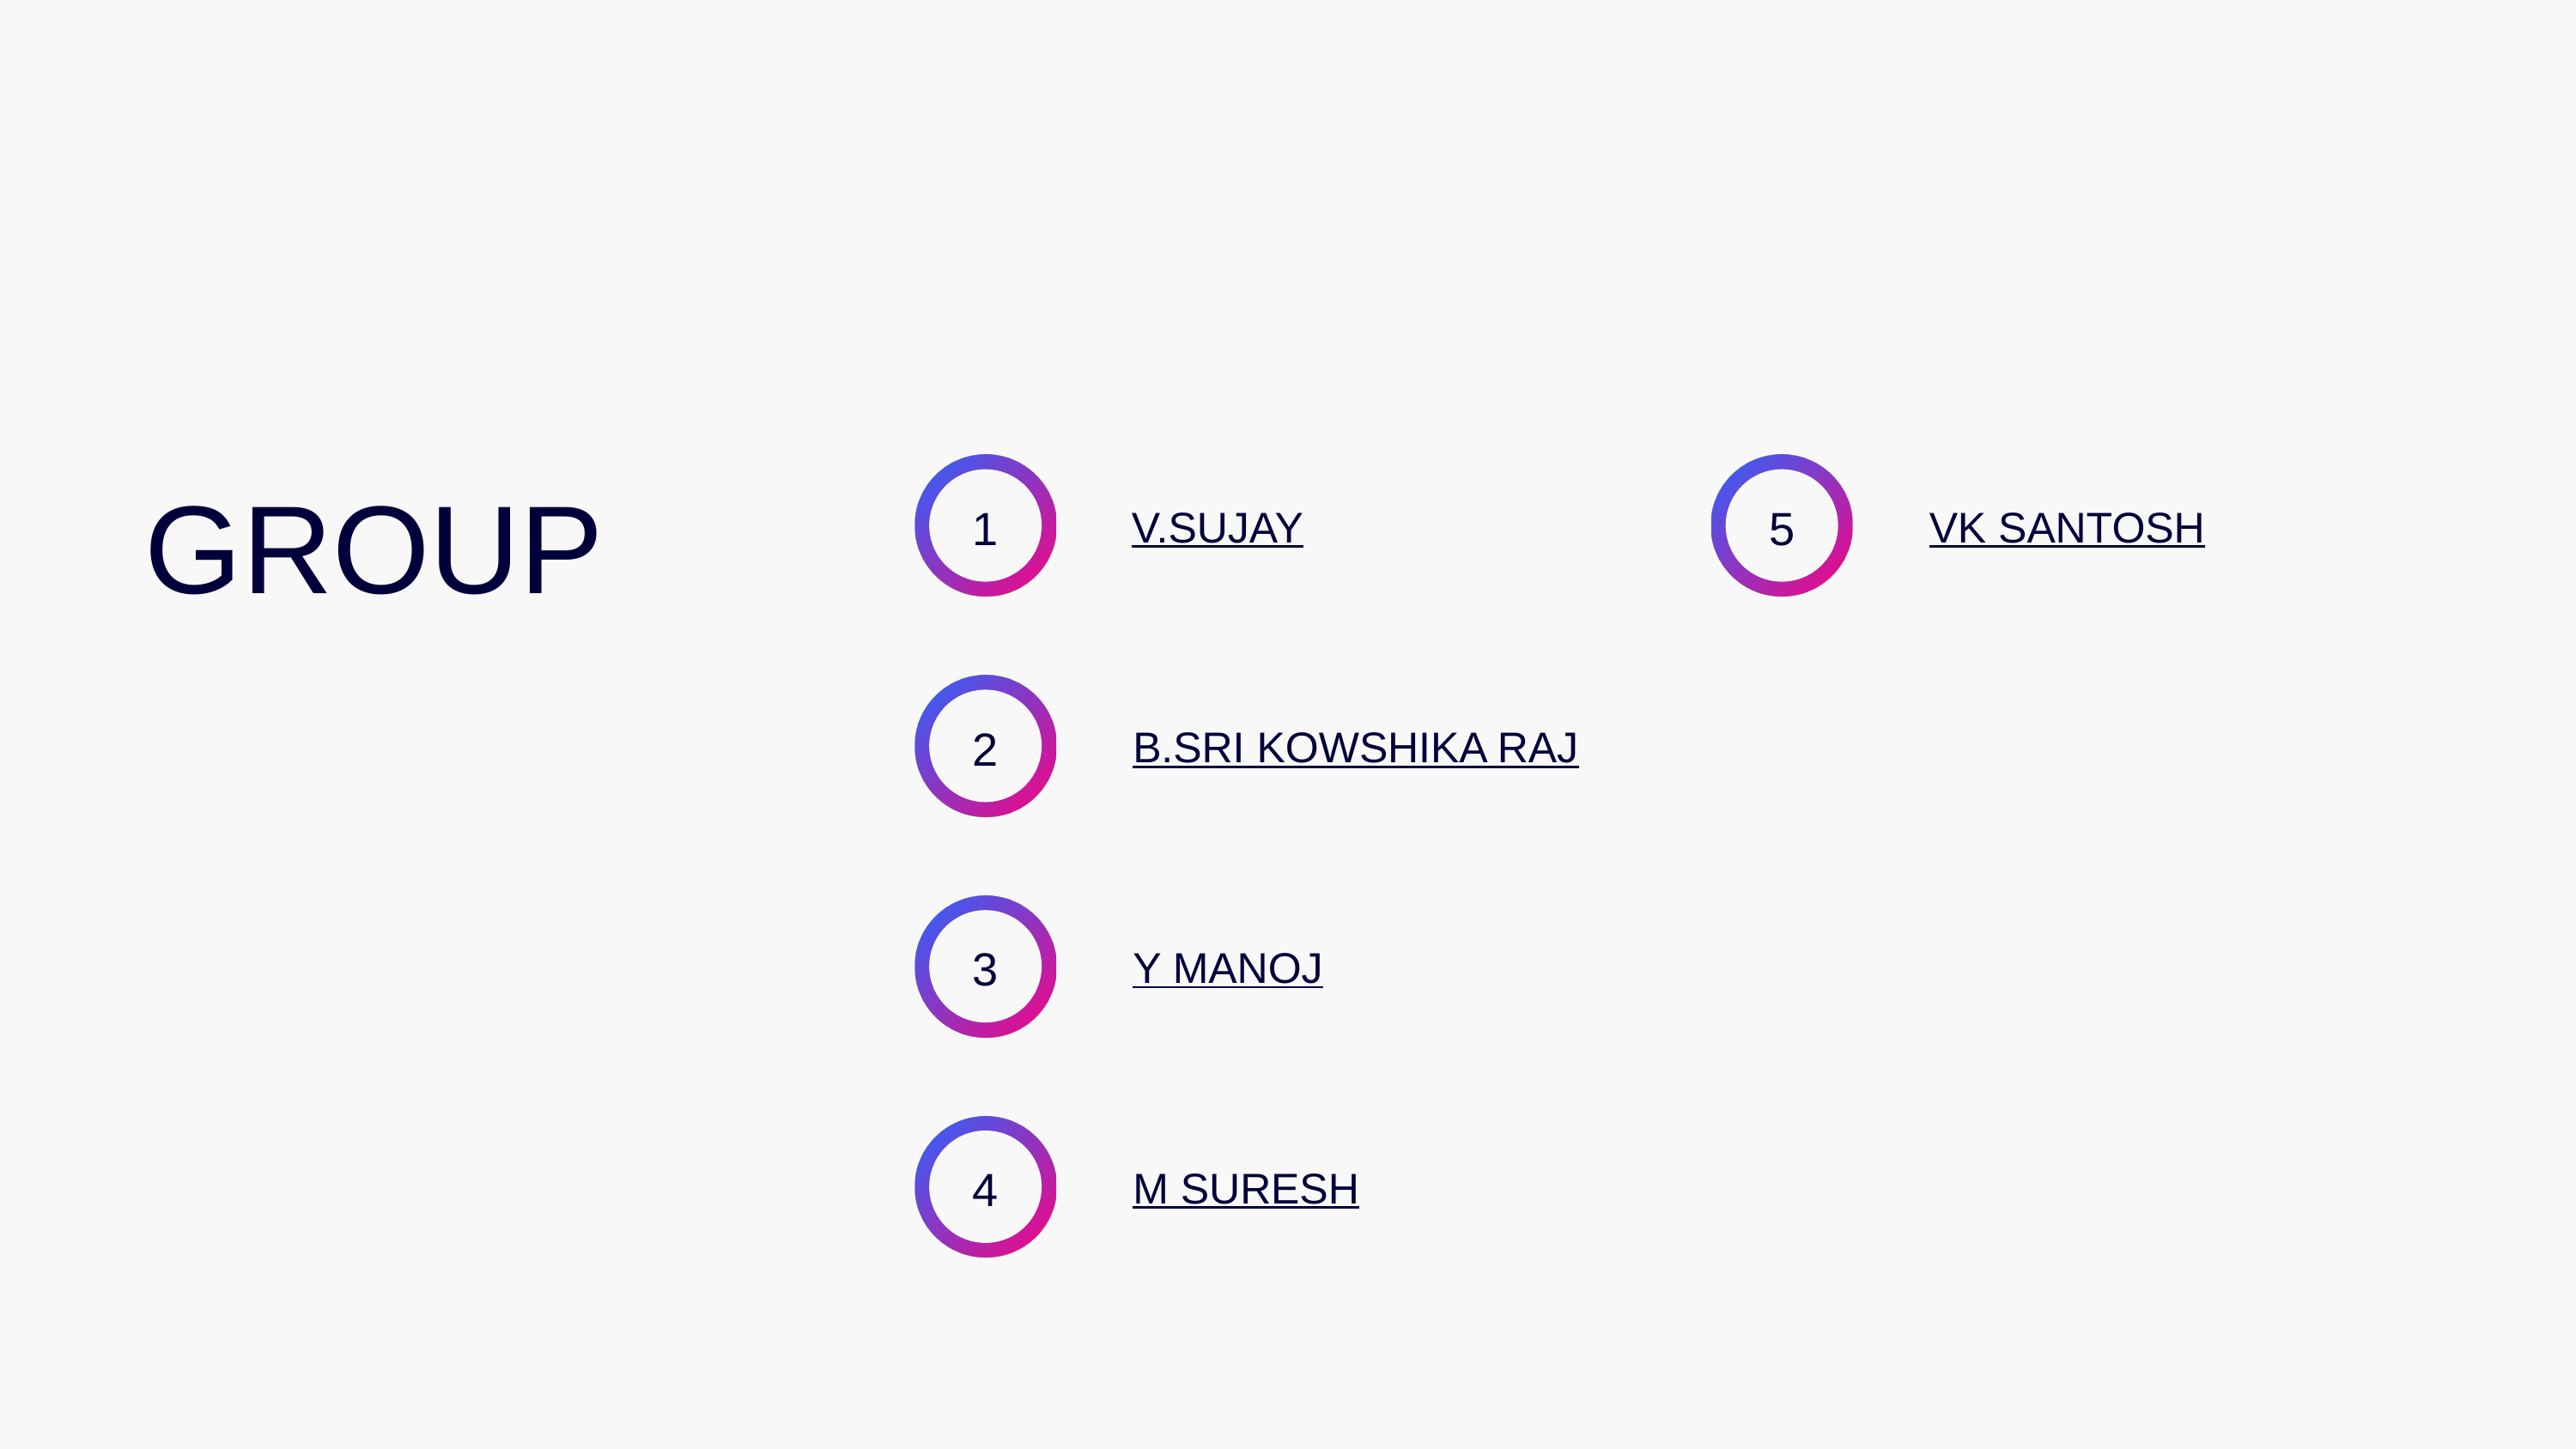

GROUP

1

5
V.SUJAY
VK SANTOSH

2
B.SRI KOWSHIKA RAJ

3
Y MANOJ

4
M SURESH